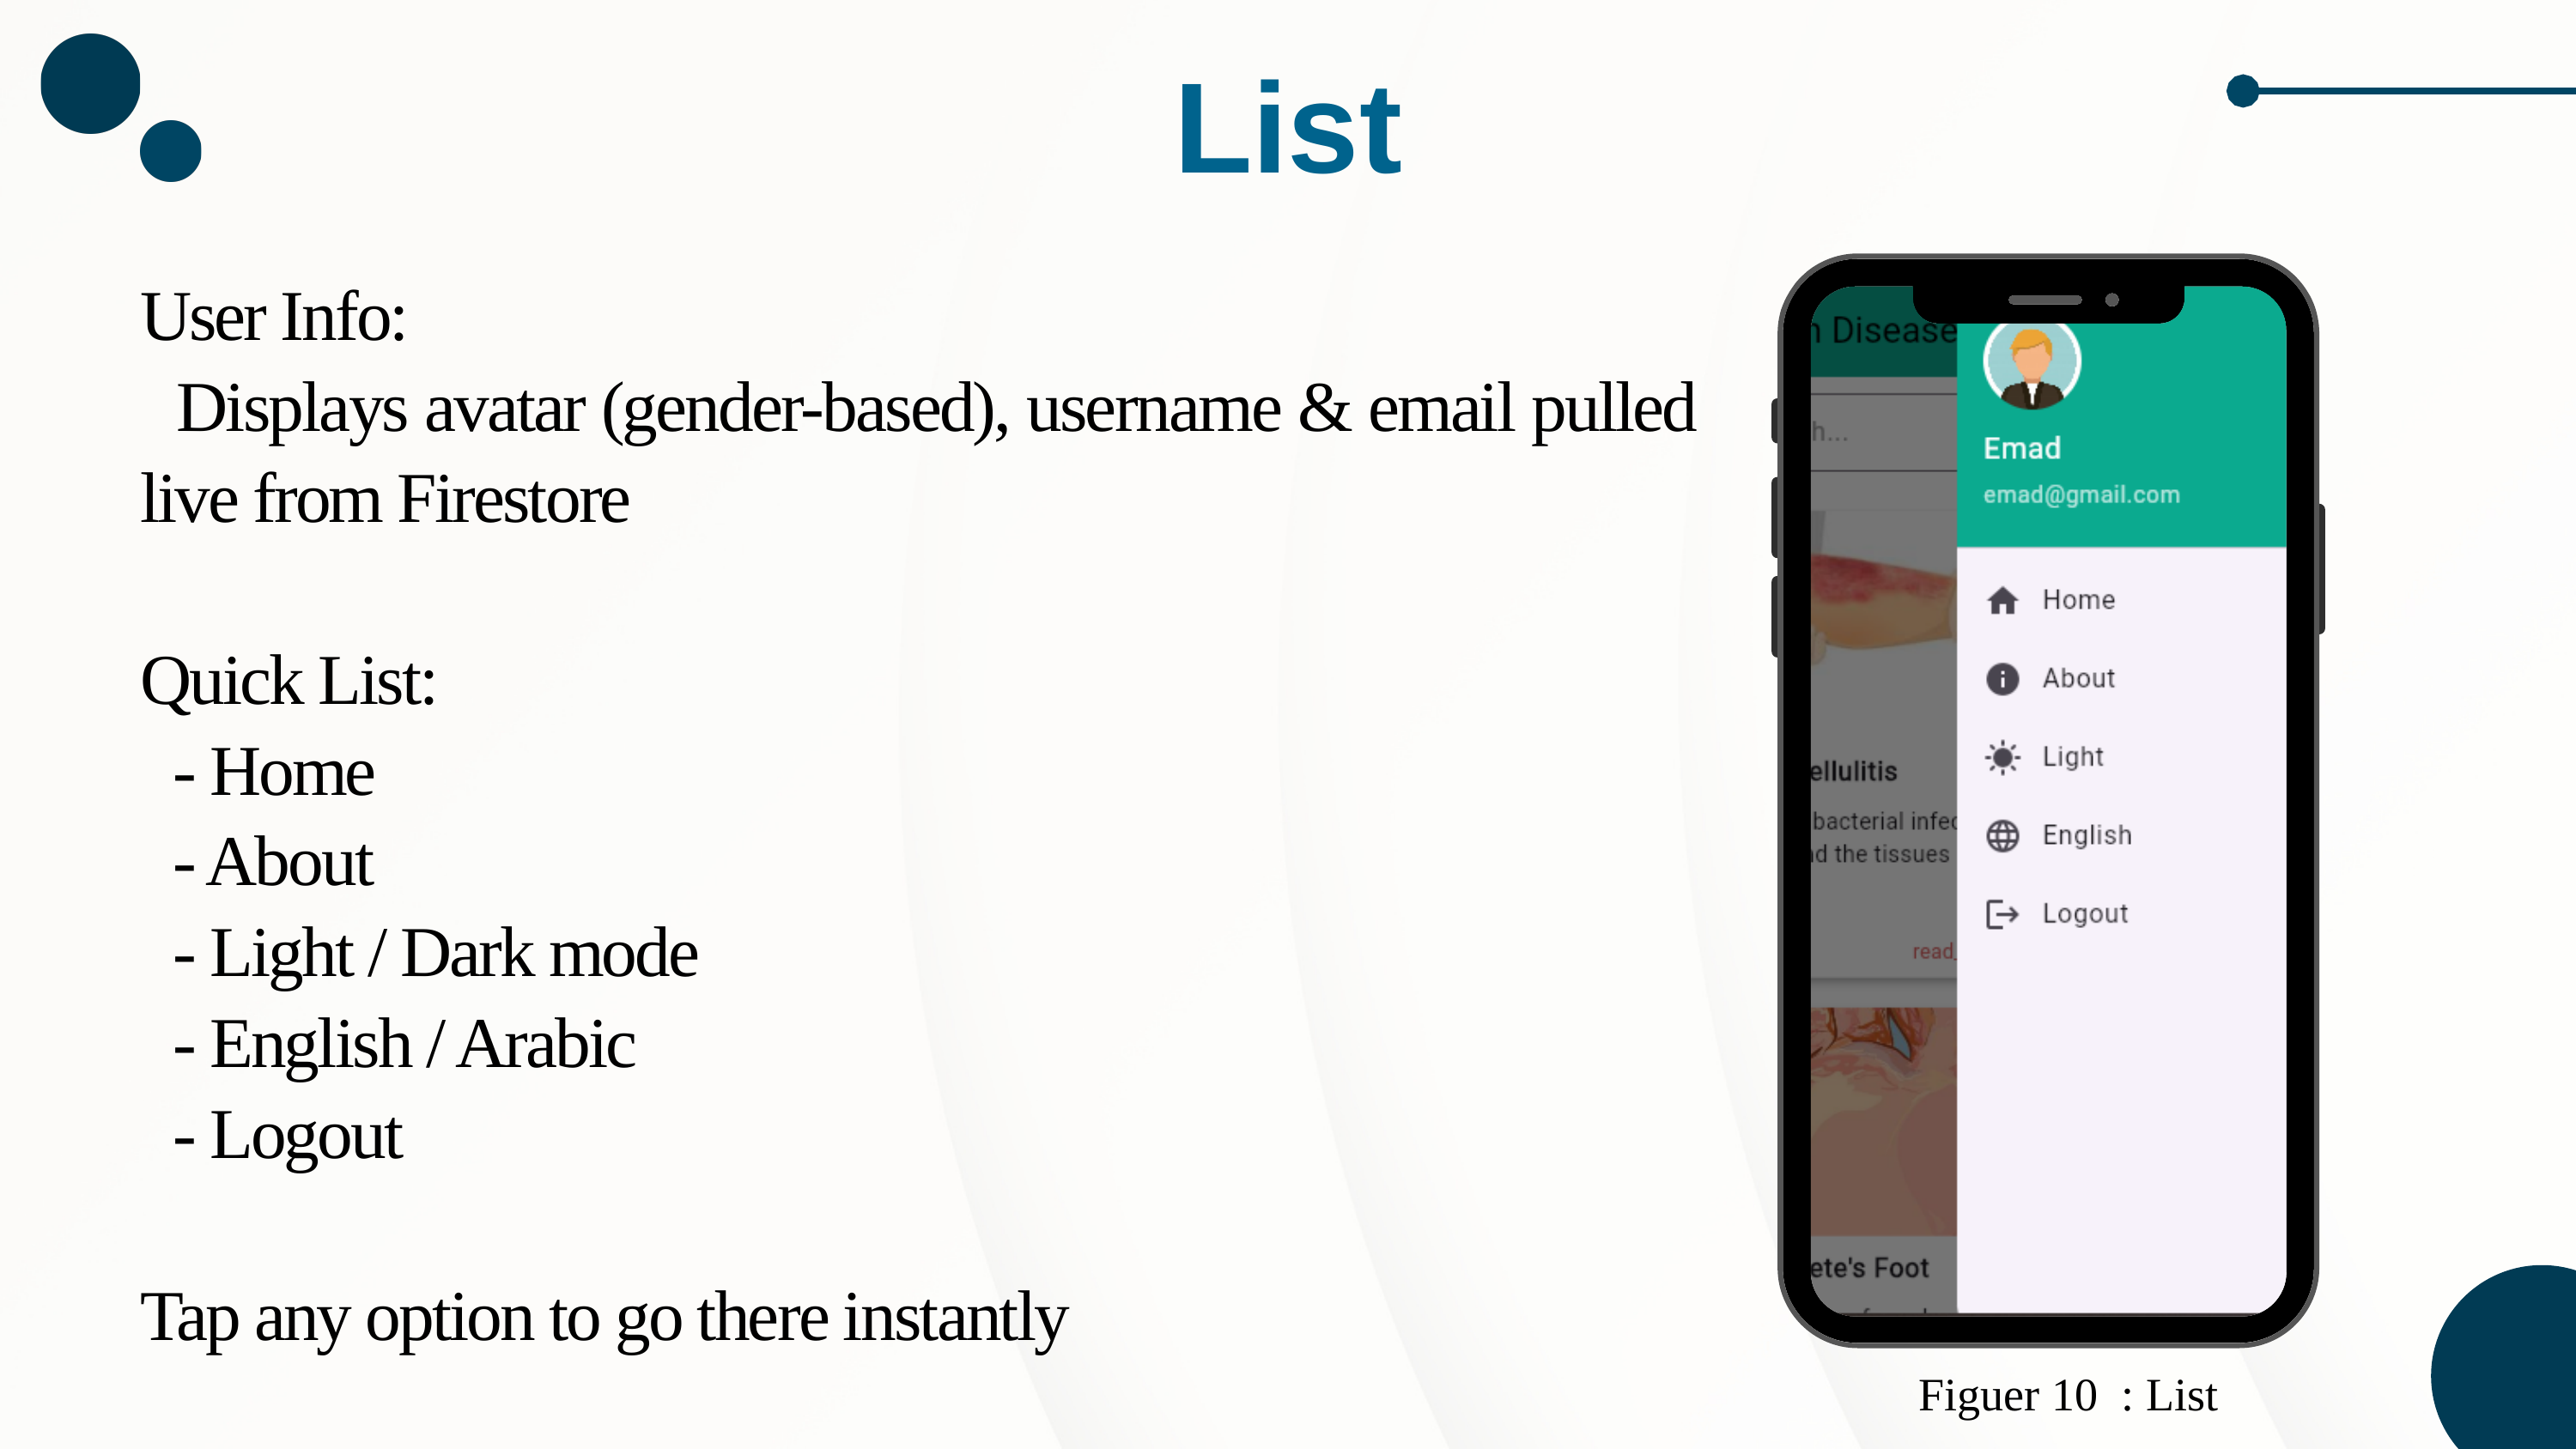

List

User Info:
  Displays avatar (gender-based), username & email pulled live from Firestore

Quick List:
  - Home
  - About
  - Light / Dark mode
  - English / Arabic
  - Logout

Tap any option to go there instantly

Figuer 10  : List